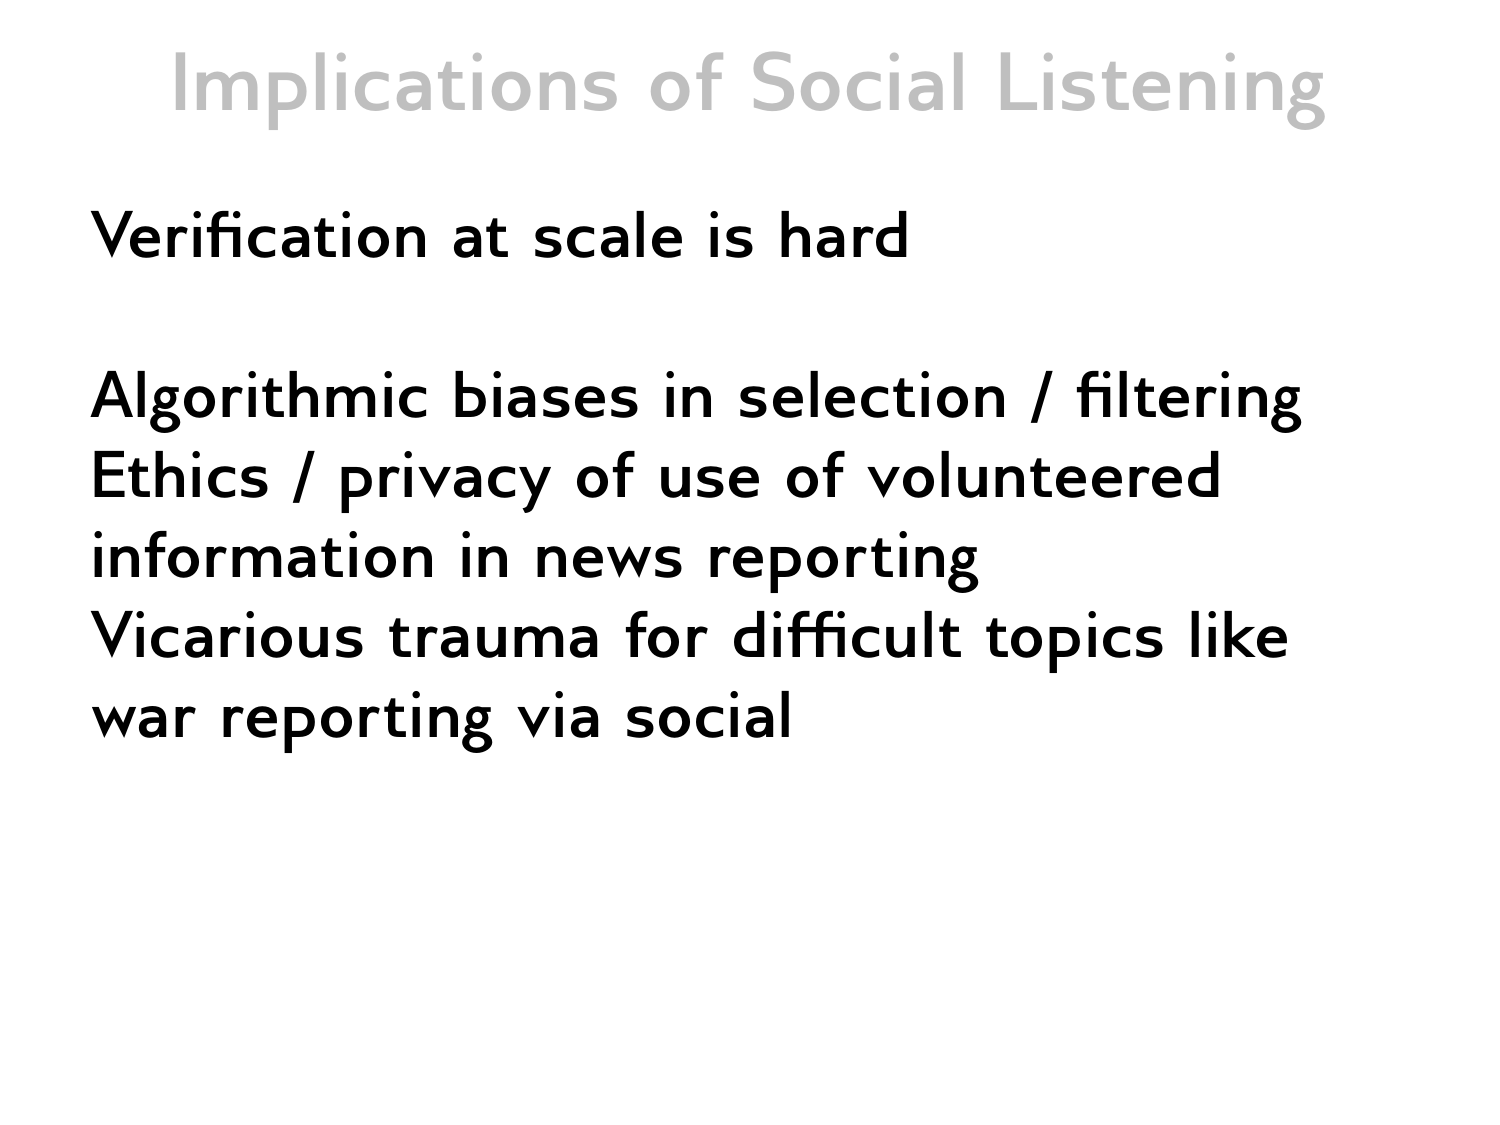

# Implications of Social Listening
Verification at scale is hard

Algorithmic biases in selection / filtering
Ethics / privacy of use of volunteered information in news reporting
Vicarious trauma for difficult topics like war reporting via social